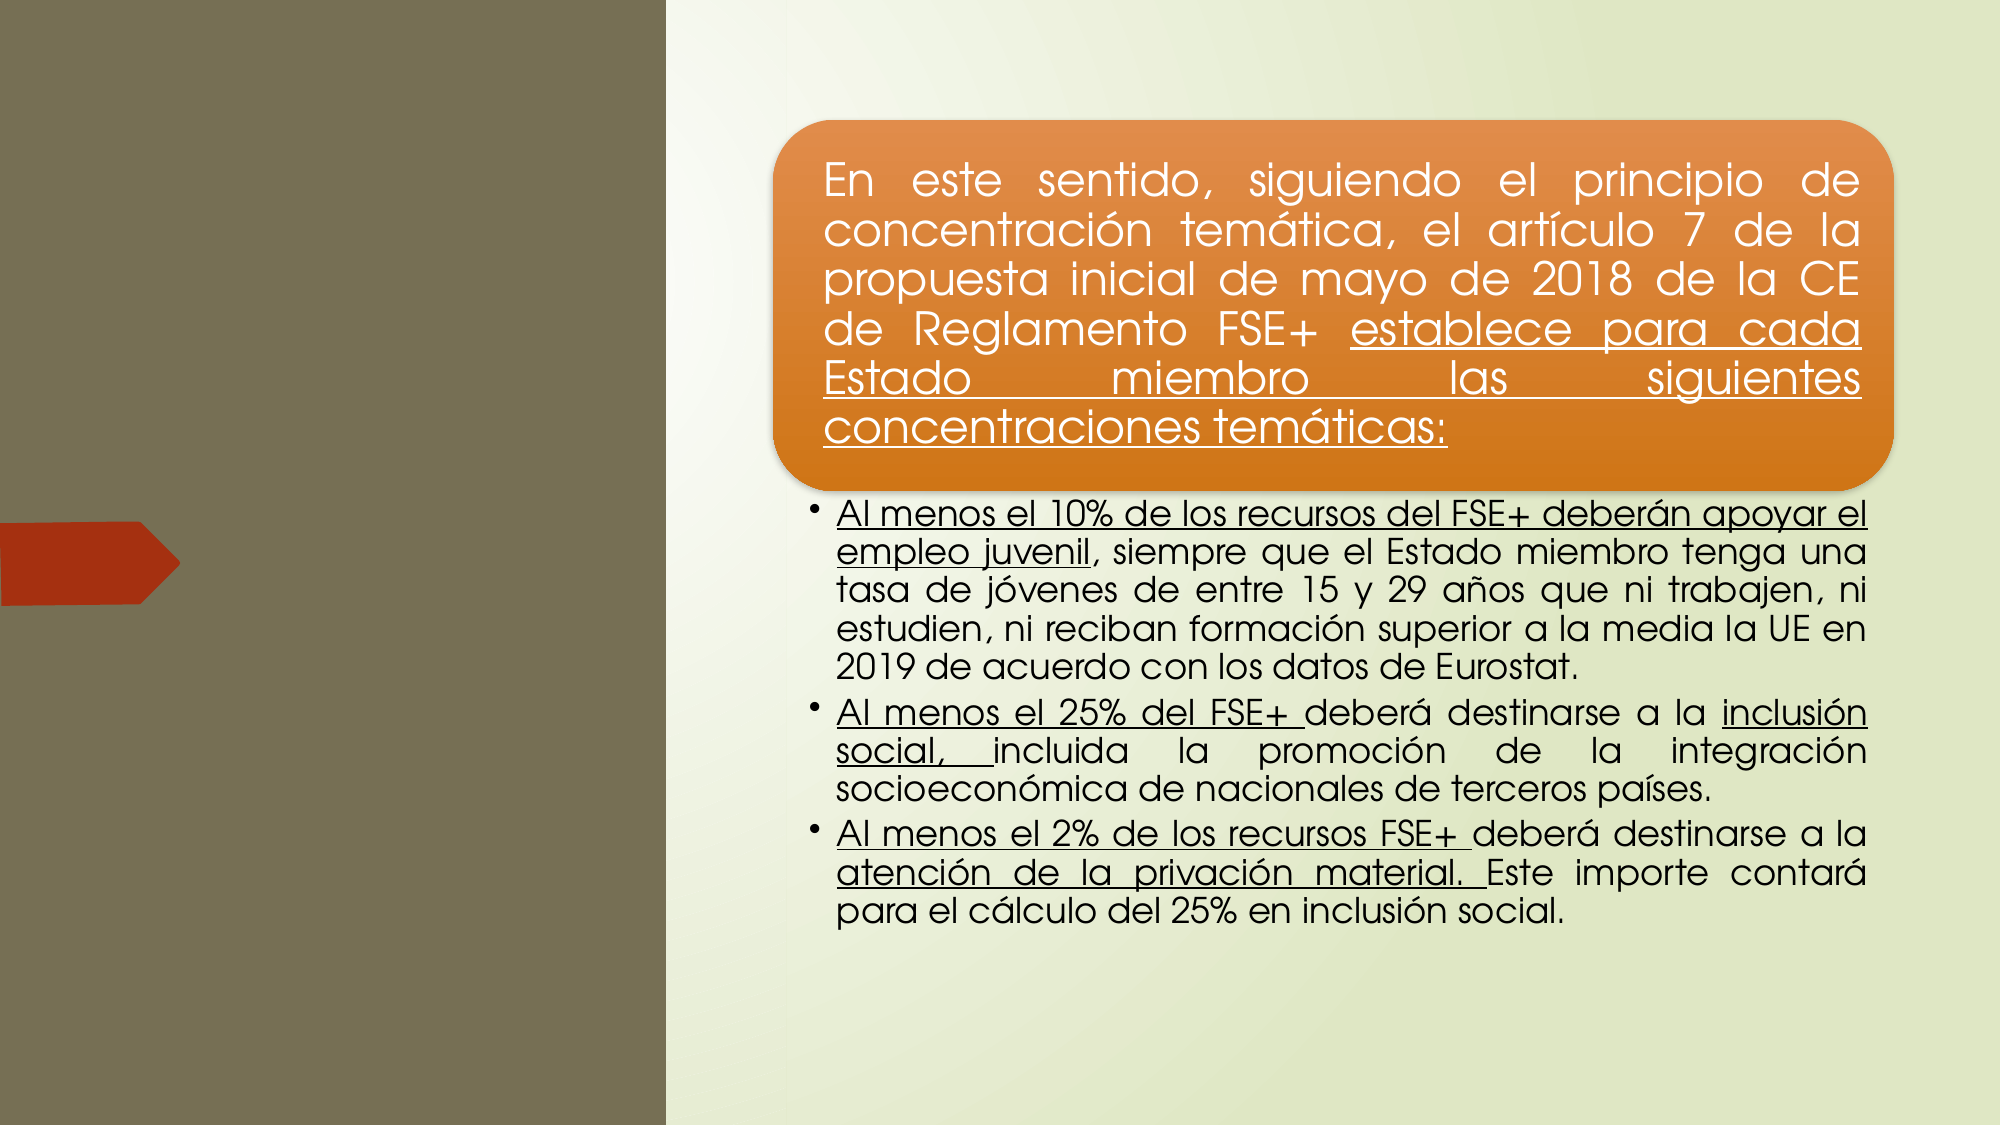

En este sentido, siguiendo el principio de concentración temática, el artículo 7 de la propuesta inicial de mayo de 2018 de la CE de Reglamento FSE+ establece para cada Estado miembro las siguientes concentraciones temáticas:
Al menos el 10% de los recursos del FSE+ deberán apoyar el empleo juvenil, siempre que el Estado miembro tenga una tasa de jóvenes de entre 15 y 29 años que ni trabajen, ni estudien, ni reciban formación superior a la media la UE en 2019 de acuerdo con los datos de Eurostat.
Al menos el 25% del FSE+ deberá destinarse a la inclusión social, incluida la promoción de la integración socioeconómica de nacionales de terceros países.
Al menos el 2% de los recursos FSE+ deberá destinarse a la atención de la privación material. Este importe contará para el cálculo del 25% en inclusión social.